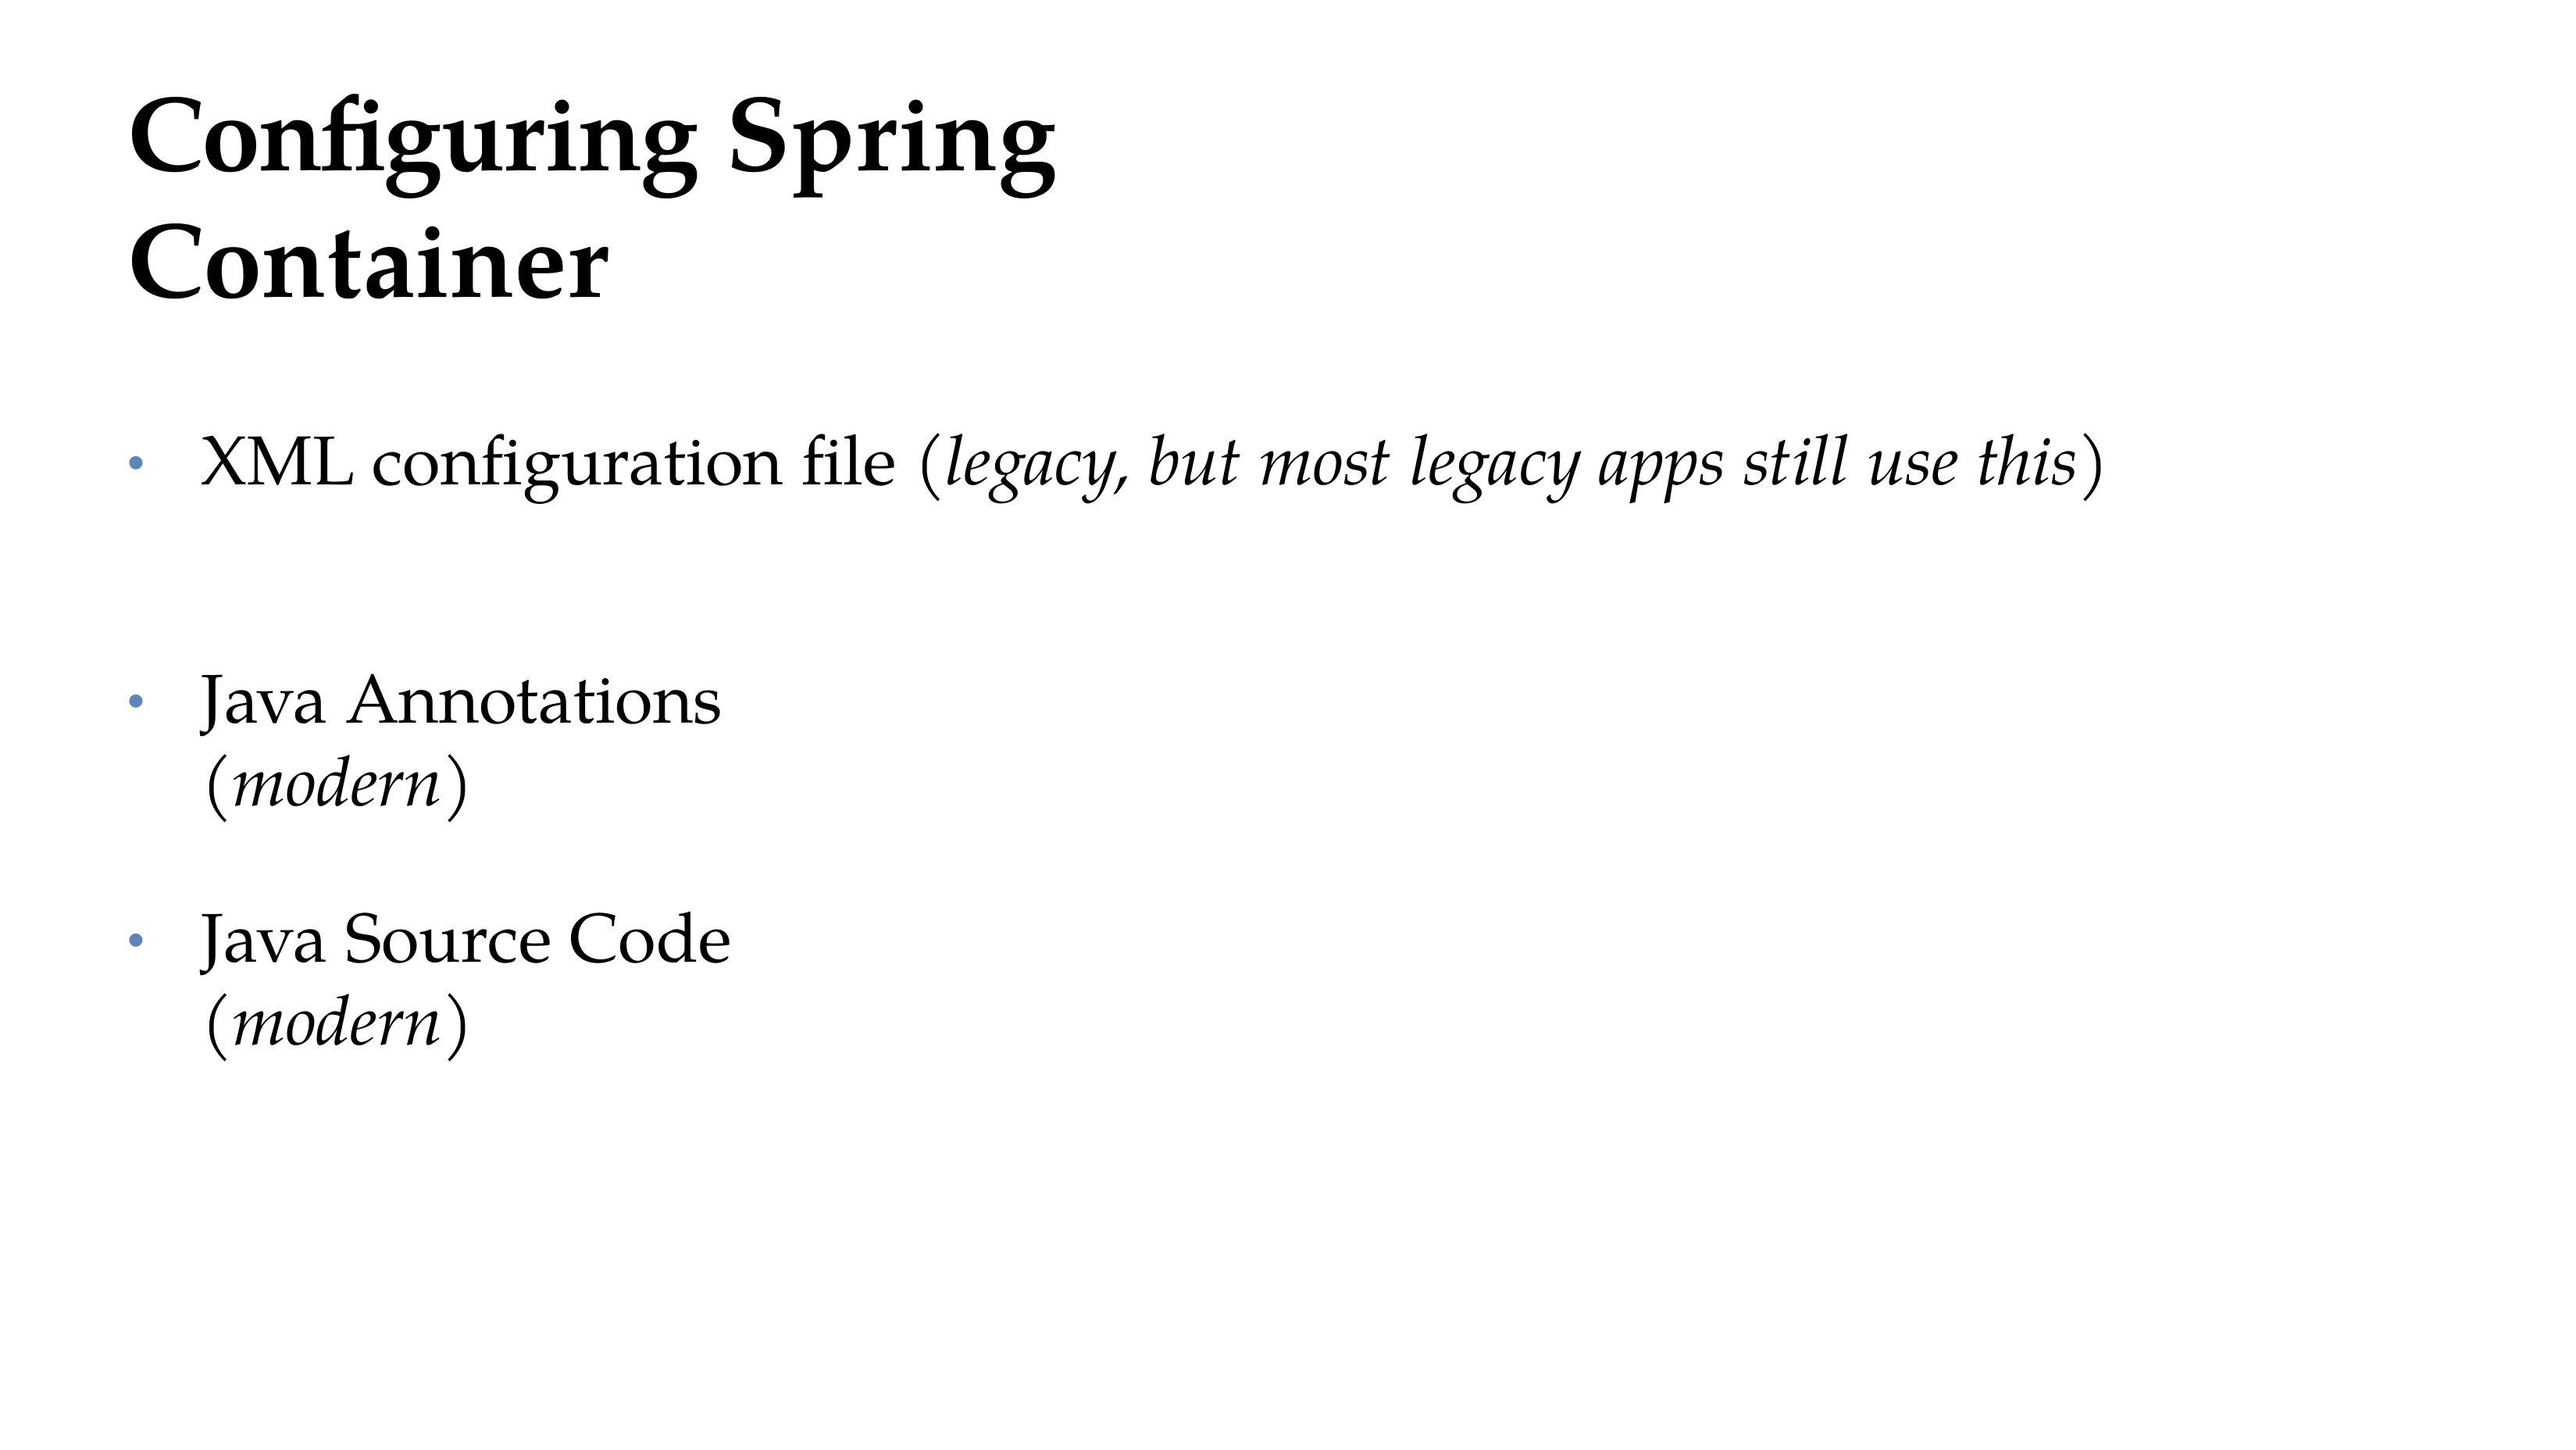

# Configuring Spring Container
XML configuration file (legacy, but most legacy apps still use this)
•
Java Annotations (modern)
•
Java Source Code (modern)
•